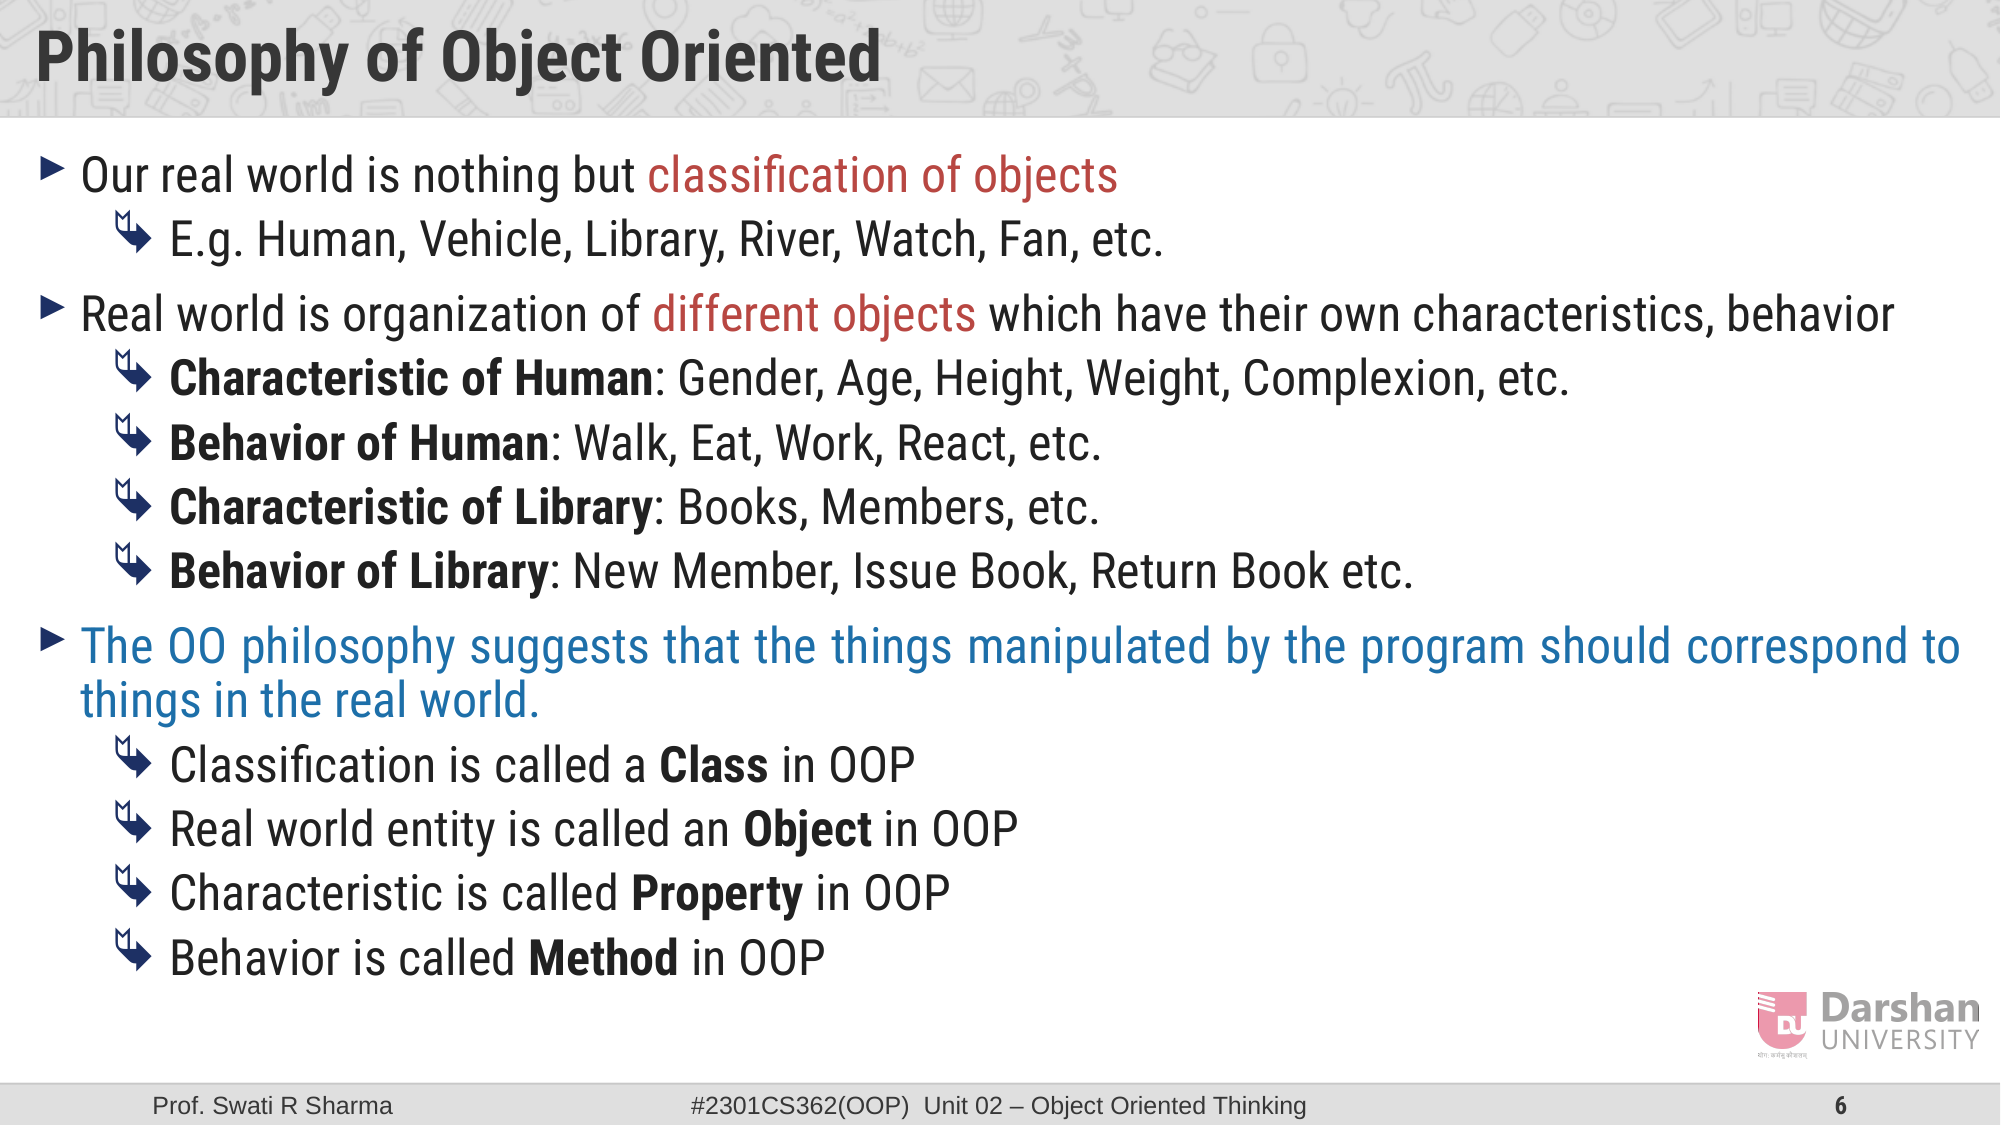

# Philosophy of Object Oriented
Our real world is nothing but classification of objects
E.g. Human, Vehicle, Library, River, Watch, Fan, etc.
Real world is organization of different objects which have their own characteristics, behavior
Characteristic of Human: Gender, Age, Height, Weight, Complexion, etc.
Behavior of Human: Walk, Eat, Work, React, etc.
Characteristic of Library: Books, Members, etc.
Behavior of Library: New Member, Issue Book, Return Book etc.
The OO philosophy suggests that the things manipulated by the program should correspond to things in the real world.
Classification is called a Class in OOP
Real world entity is called an Object in OOP
Characteristic is called Property in OOP
Behavior is called Method in OOP